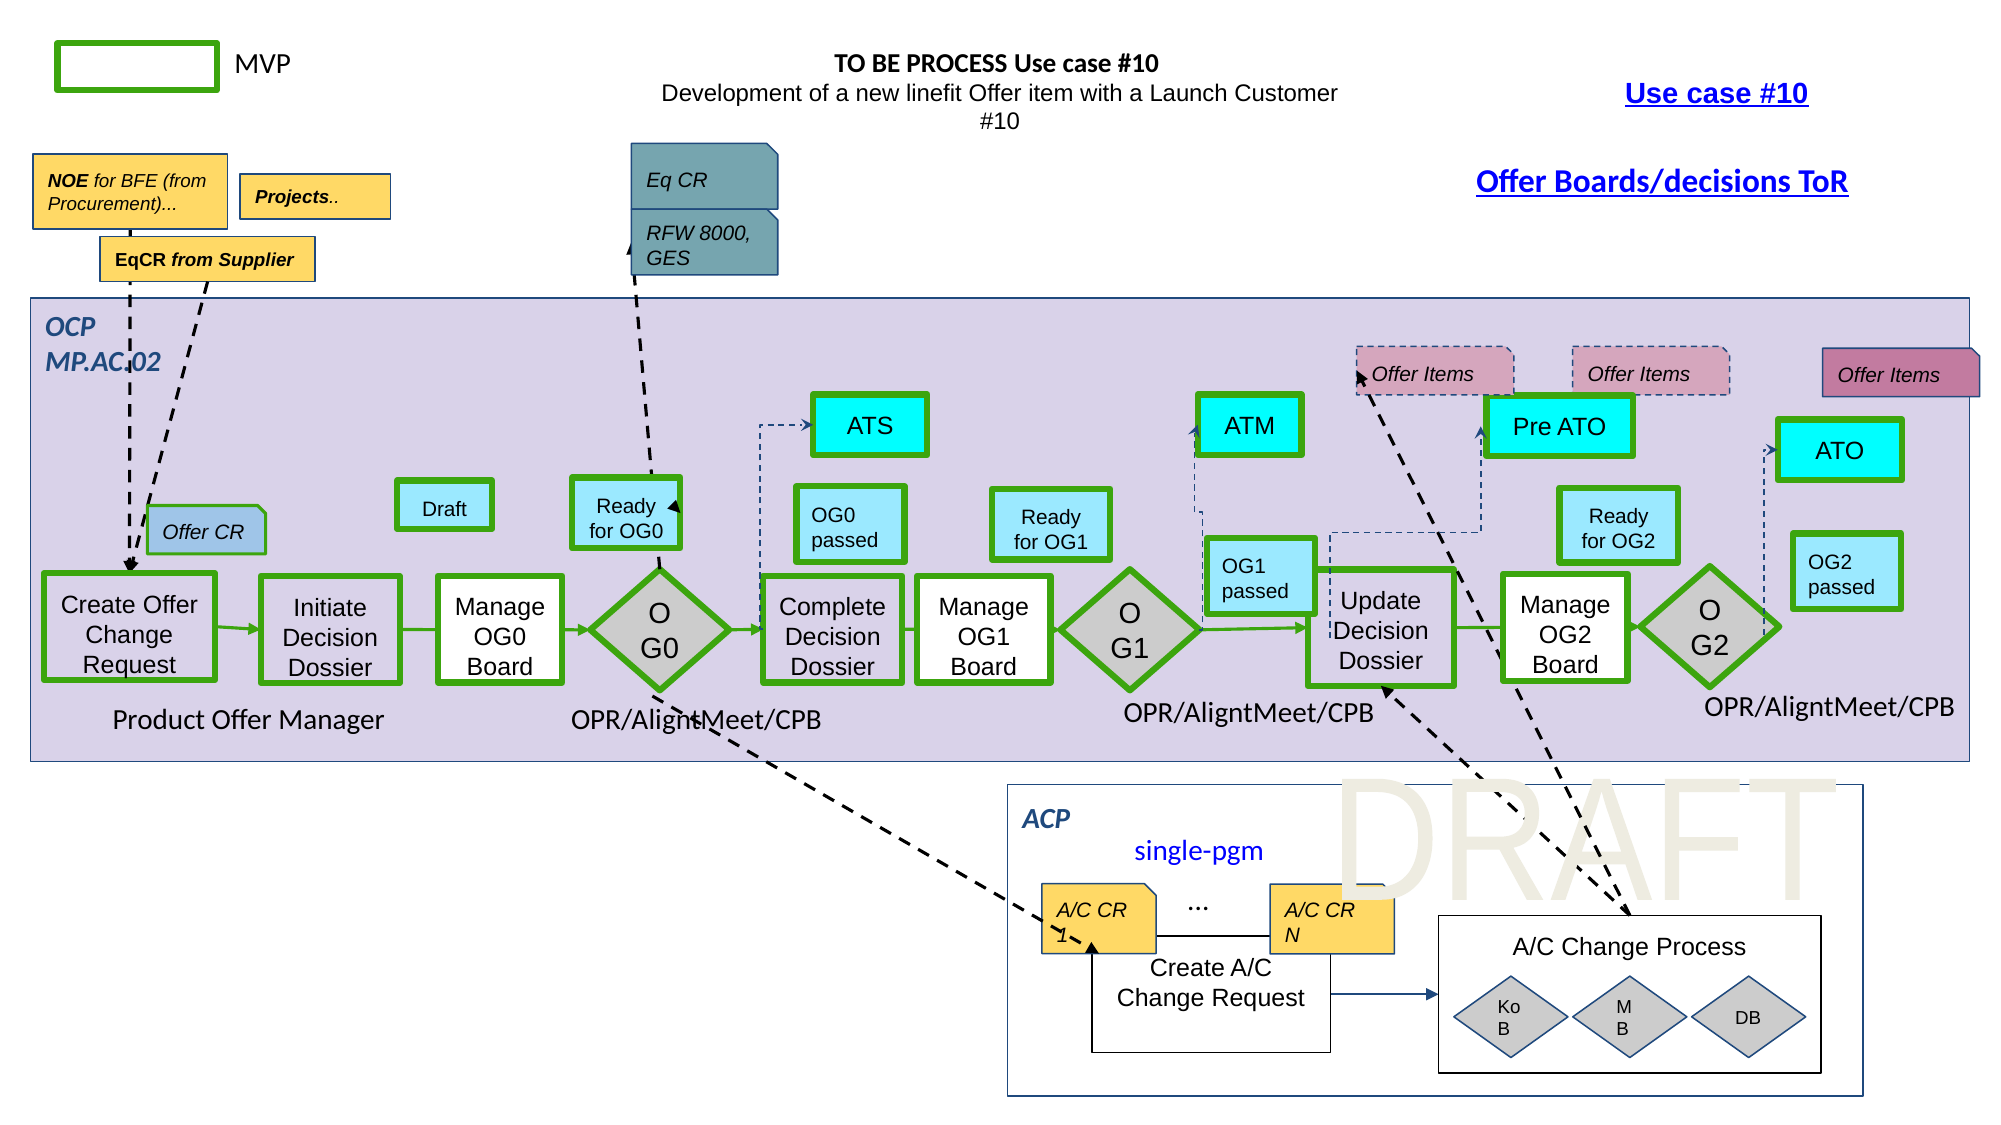

MVP
# TO BE PROCESS Use case #10
Development of a new linefit Offer item with a Launch Customer
#10

Use case #10
Eq CR
Offer Boards/decisions ToR
NOE for BFE (from Procurement)...
Projects..
RFW 8000, GES
EqCR from Supplier
OCP MP.AC.02

Offer Items
Offer Items
Offer Items
ATS
ATM
Pre ATO
ATO
Ready for OG0
Draft
OG0 passed
Ready for OG2
Ready for OG1
Offer CR
OG2
passed
OG1 passed
OG2
OG0
OG1
Update Decision Dossier
Create Offer Change Request
Manage OG2 Board
Manage OG0 Board
Complete Decision Dossier
Manage OG1 Board
Initiate Decision Dossier
OPR/AligntMeet/CPB
OPR/AligntMeet/CPB
Product Offer Manager
OPR/AligntMeet/CPB
DRAFT

ACP
single-pgm
...
A/C CR 1
A/C CR N
A/C Change Process
KoB
MB
DB
Create A/C Change Request